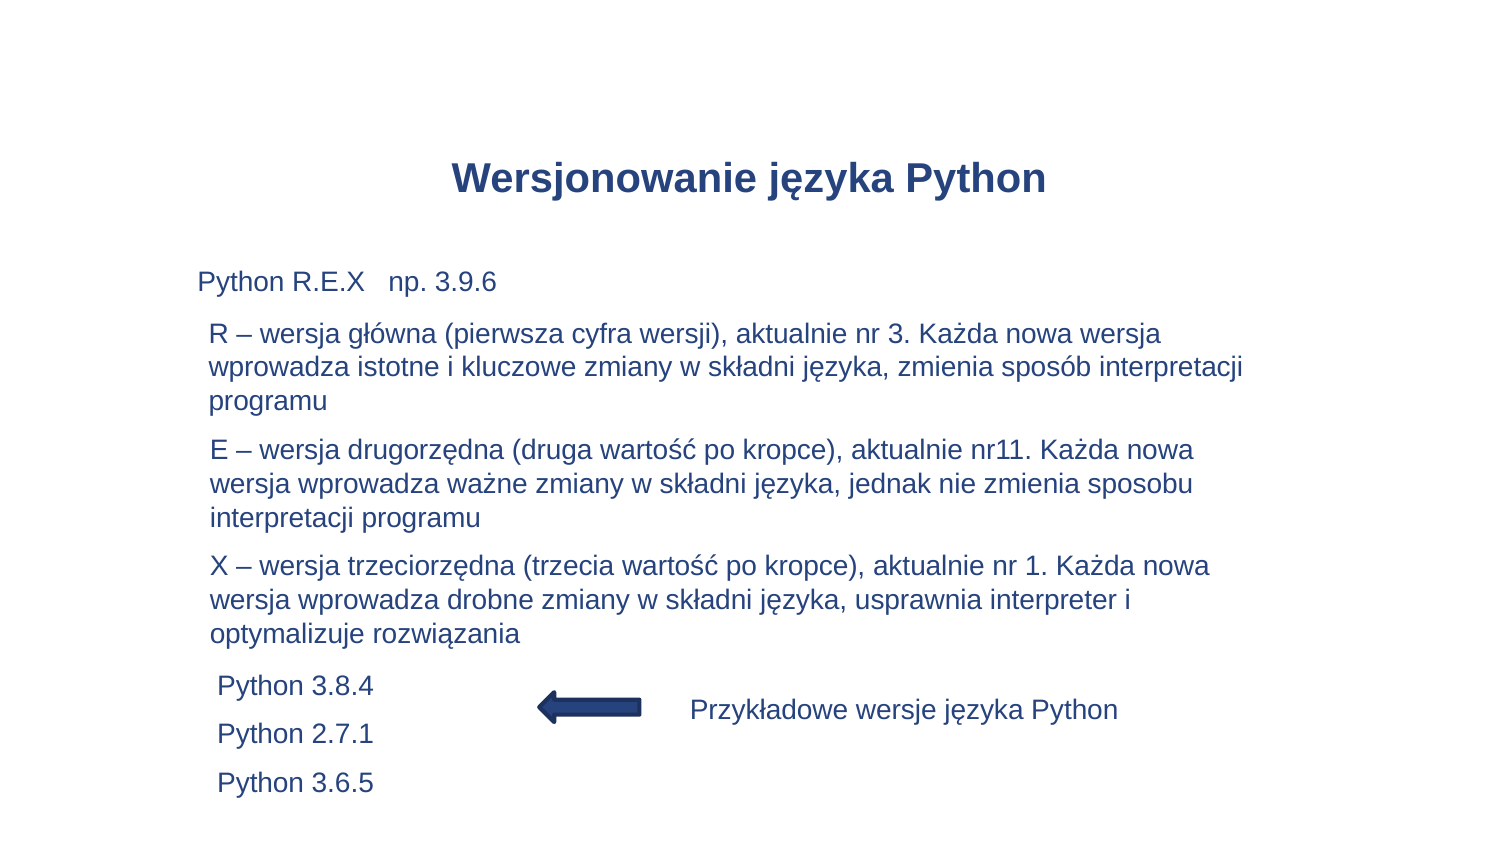

# Wersjonowanie języka Python
Python R.E.X   np. 3.9.6
R – wersja główna (pierwsza cyfra wersji), aktualnie nr 3. Każda nowa wersja wprowadza istotne i kluczowe zmiany w składni języka, zmienia sposób interpretacji programu
E – wersja drugorzędna (druga wartość po kropce), aktualnie nr11. Każda nowa wersja wprowadza ważne zmiany w składni języka, jednak nie zmienia sposobu interpretacji programu
X – wersja trzeciorzędna (trzecia wartość po kropce), aktualnie nr 1. Każda nowa wersja wprowadza drobne zmiany w składni języka, usprawnia interpreter i optymalizuje rozwiązania
Python 3.8.4
Przykładowe wersje języka Python

Python 2.7.1
Python 3.6.5